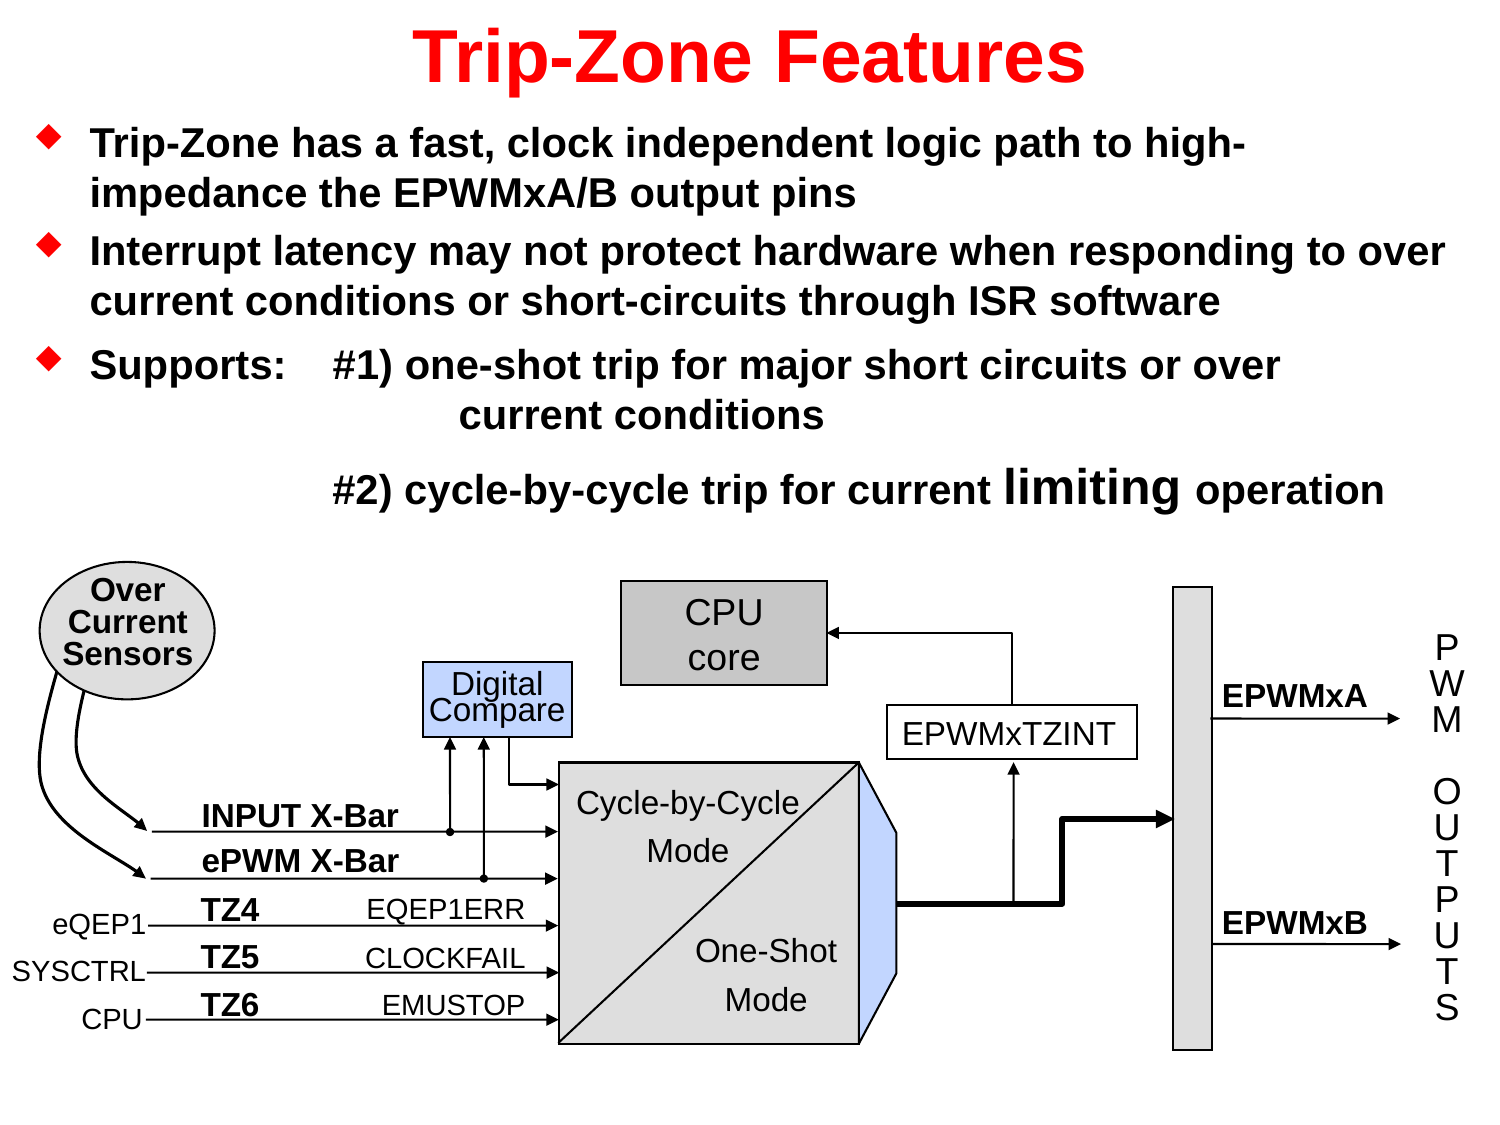

# Trip-Zone Features
Trip-Zone has a fast, clock independent logic path to high-impedance the EPWMxA/B output pins
Interrupt latency may not protect hardware when responding to over current conditions or short-circuits through ISR software
Supports:    #1) one-shot trip for major short circuits or over       			      current conditions
                          #2) cycle-by-cycle trip for current limiting operation

Over
Current
Sensors
CPU
core

P
W
M

O
U
T
P
U
T
S

EPWMxA
Digital
Compare
EPWMxTZINT

Cycle-by-Cycle
Mode
INPUT X-Bar

ePWM X-Bar

TZ4
EQEP1ERR
EPWMxB
eQEP1

One-Shot
Mode
TZ5

CLOCKFAIL
SYSCTRL

TZ6
EMUSTOP
CPU